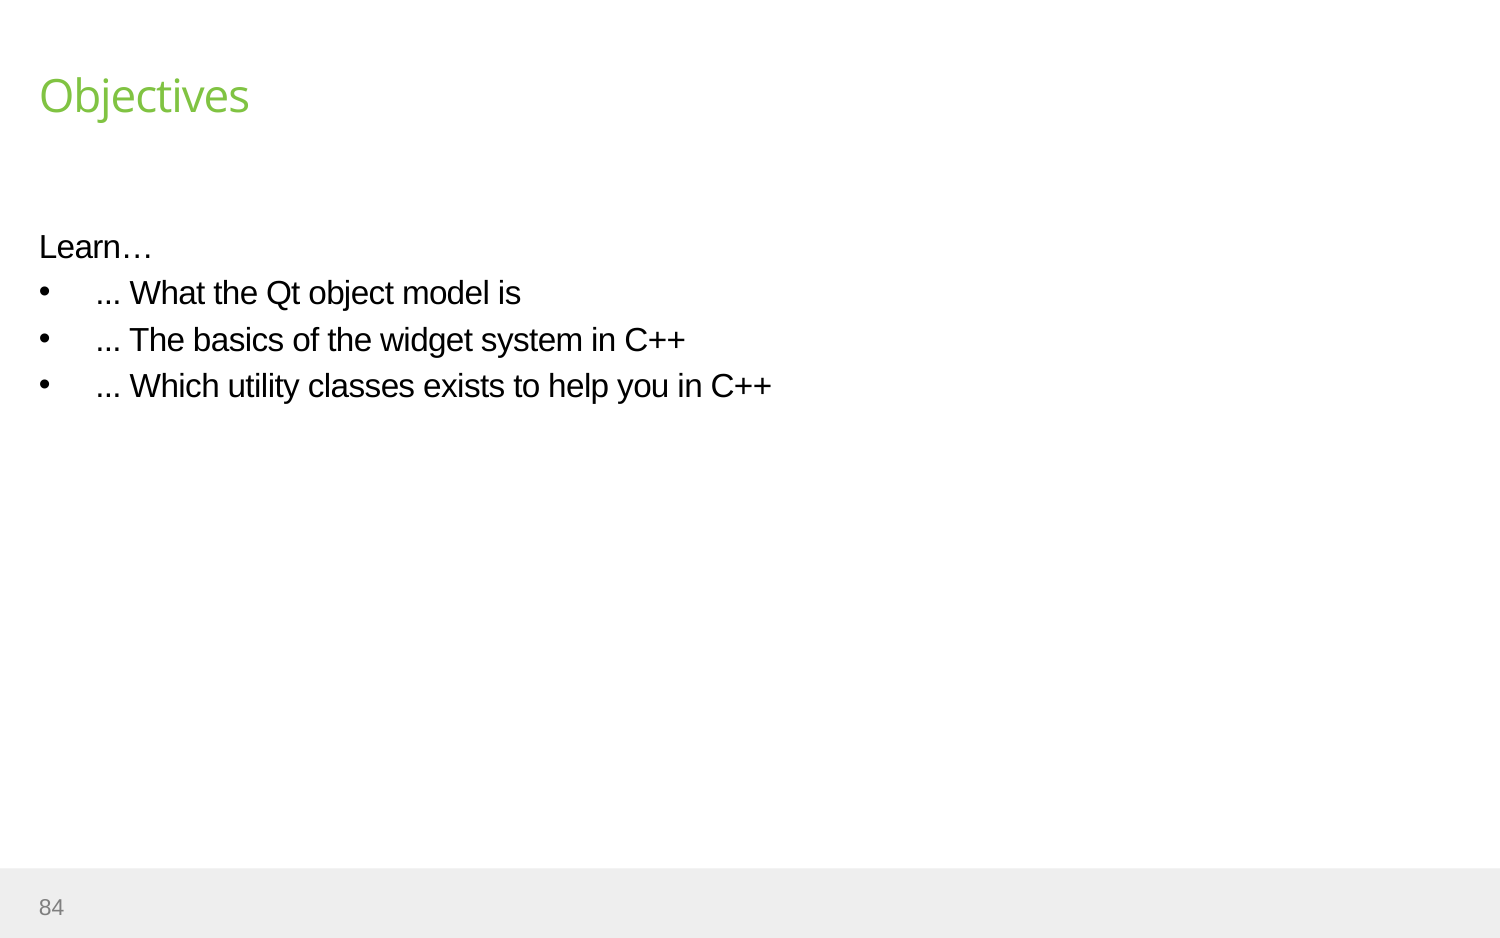

# Objectives
Learn…
... What the Qt object model is
... The basics of the widget system in C++
... Which utility classes exists to help you in C++
84